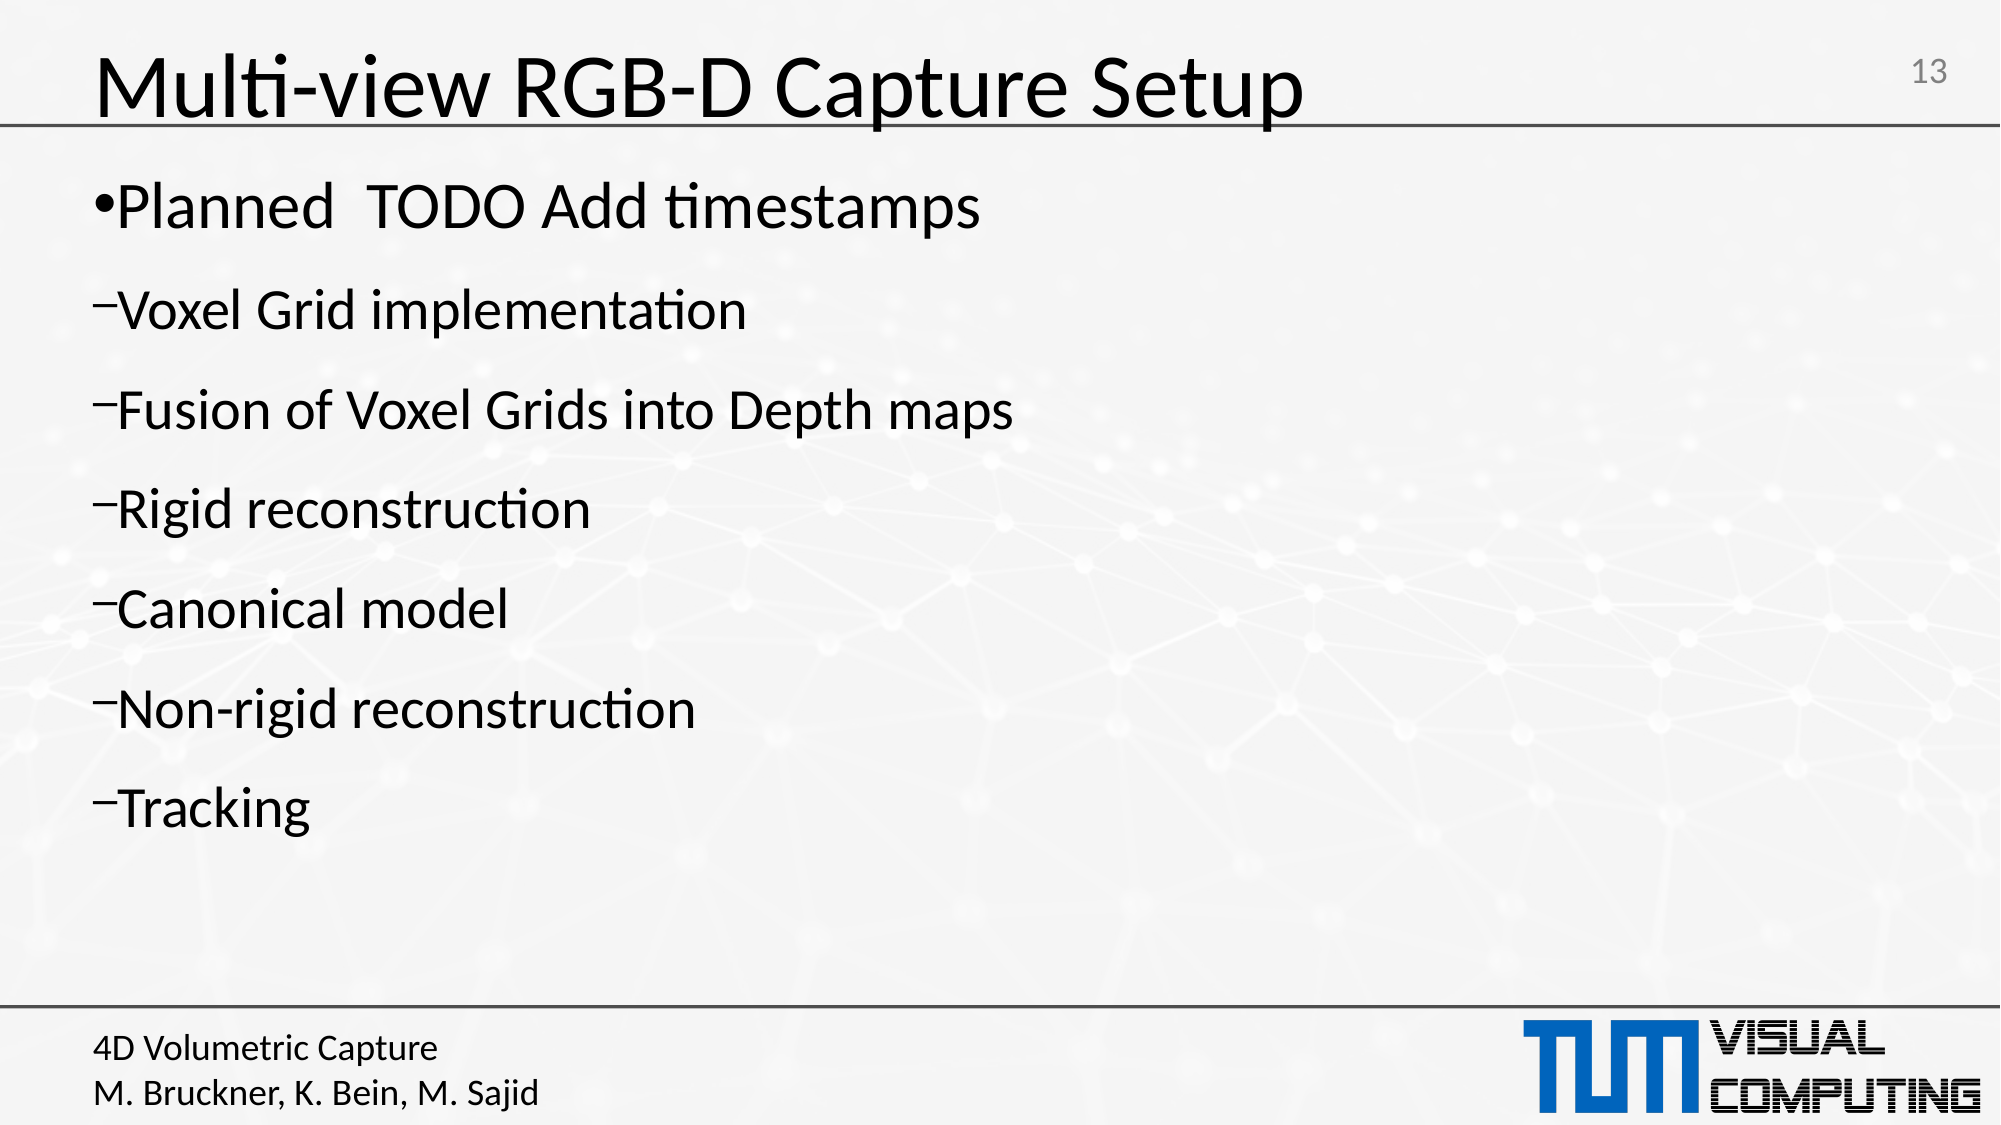

Multi-view RGB-D Capture Setup
Planned  TODO Add timestamps
Voxel Grid implementation
Fusion of Voxel Grids into Depth maps
Rigid reconstruction
Canonical model
Non-rigid reconstruction
Tracking